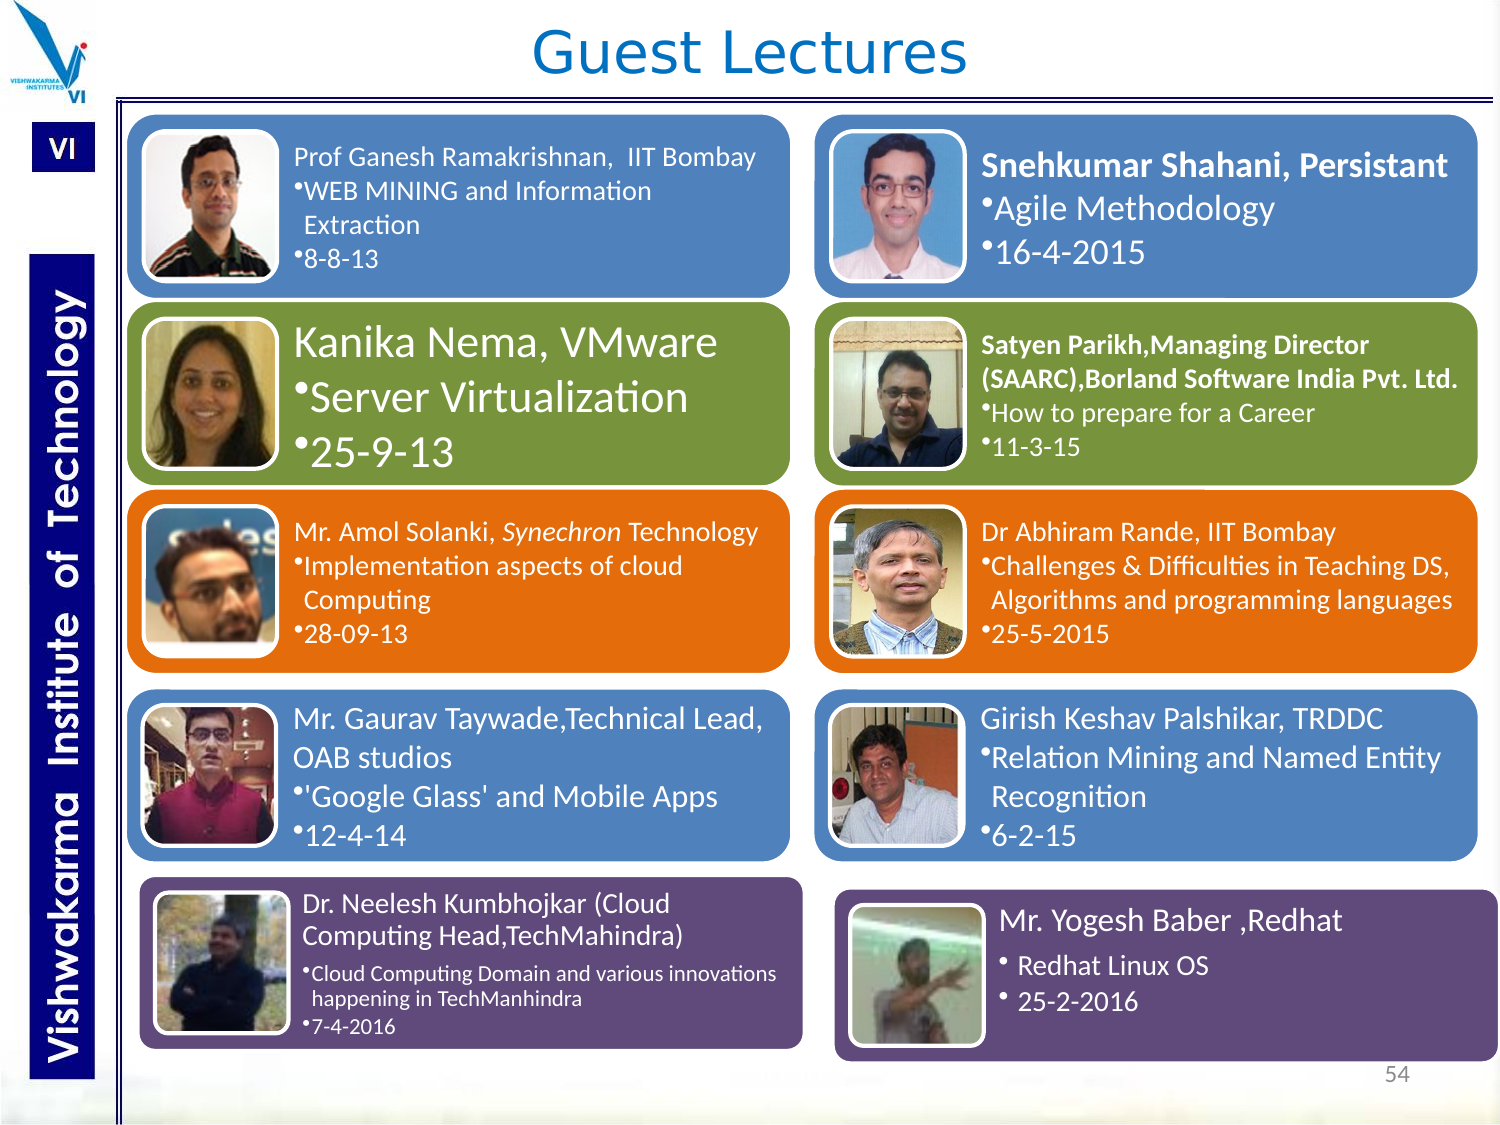

# Guest Lectures
Prof Ganesh Ramakrishnan,  IIT Bombay
WEB MINING and Information Extraction
8-8-13
Kanika Nema, VMware
Server Virtualization
25-9-13
Mr. Amol Solanki, Synechron Technology
Implementation aspects of cloud Computing
28-09-13
Snehkumar Shahani, Persistant
Agile Methodology
16-4-2015
Satyen Parikh,Managing Director (SAARC),Borland Software India Pvt. Ltd.
How to prepare for a Career
11-3-15
Dr Abhiram Rande, IIT Bombay
Challenges & Difficulties in Teaching DS, Algorithms and programming languages
25-5-2015
Mr. Gaurav Taywade,Technical Lead, OAB studios
'Google Glass' and Mobile Apps
12-4-14
Girish Keshav Palshikar, TRDDC
Relation Mining and Named Entity Recognition
6-2-15
Dr. Neelesh Kumbhojkar (Cloud Computing Head,TechMahindra)
Cloud Computing Domain and various innovations happening in TechManhindra
7-4-2016
Mr. Yogesh Baber ,Redhat
Redhat Linux OS
25-2-2016
54